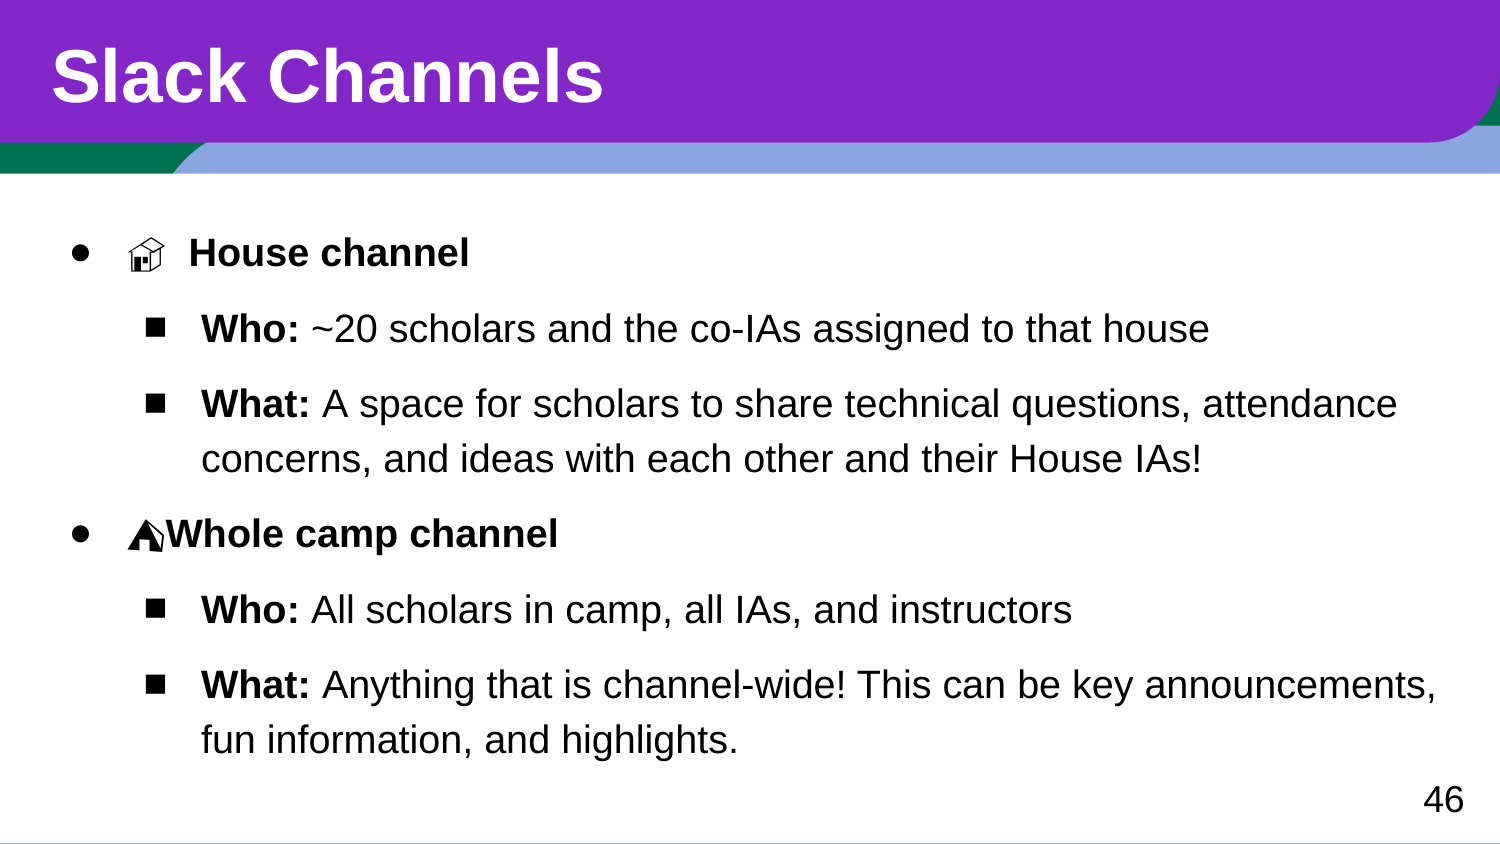

# Slack Channels
🏠  House channel
Who: ~20 scholars and the co-IAs assigned to that house
What: A space for scholars to share technical questions, attendance concerns, and ideas with each other and their House IAs!
⛺️Whole camp channel
Who: All scholars in camp, all IAs, and instructors
What: Anything that is channel-wide! This can be key announcements, fun information, and highlights.